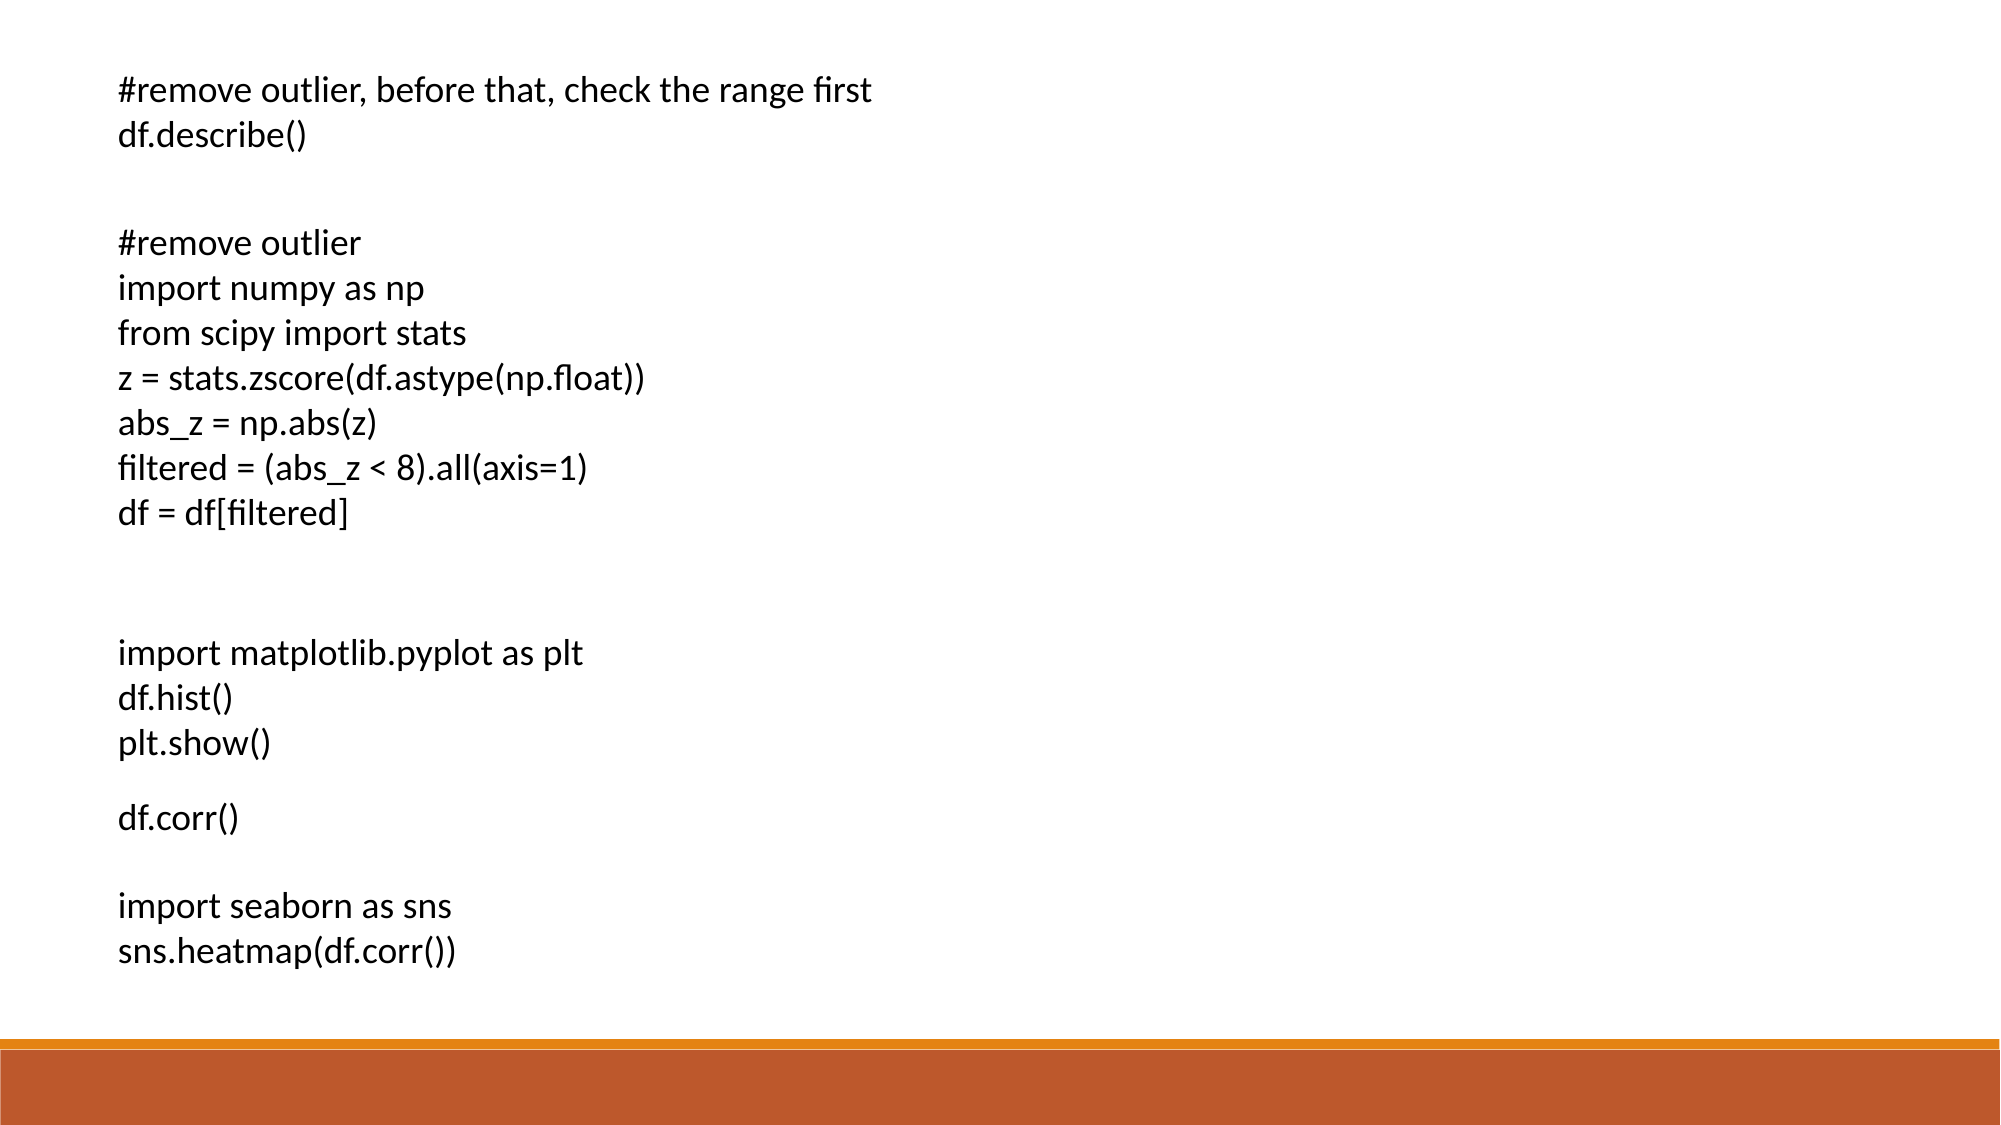

#remove outlier, before that, check the range first
df.describe()
#remove outlier
import numpy as np
from scipy import stats
z = stats.zscore(df.astype(np.float))
abs_z = np.abs(z)
filtered = (abs_z < 8).all(axis=1)
df = df[filtered]
import matplotlib.pyplot as plt
df.hist()
plt.show()
df.corr()
import seaborn as sns
sns.heatmap(df.corr())